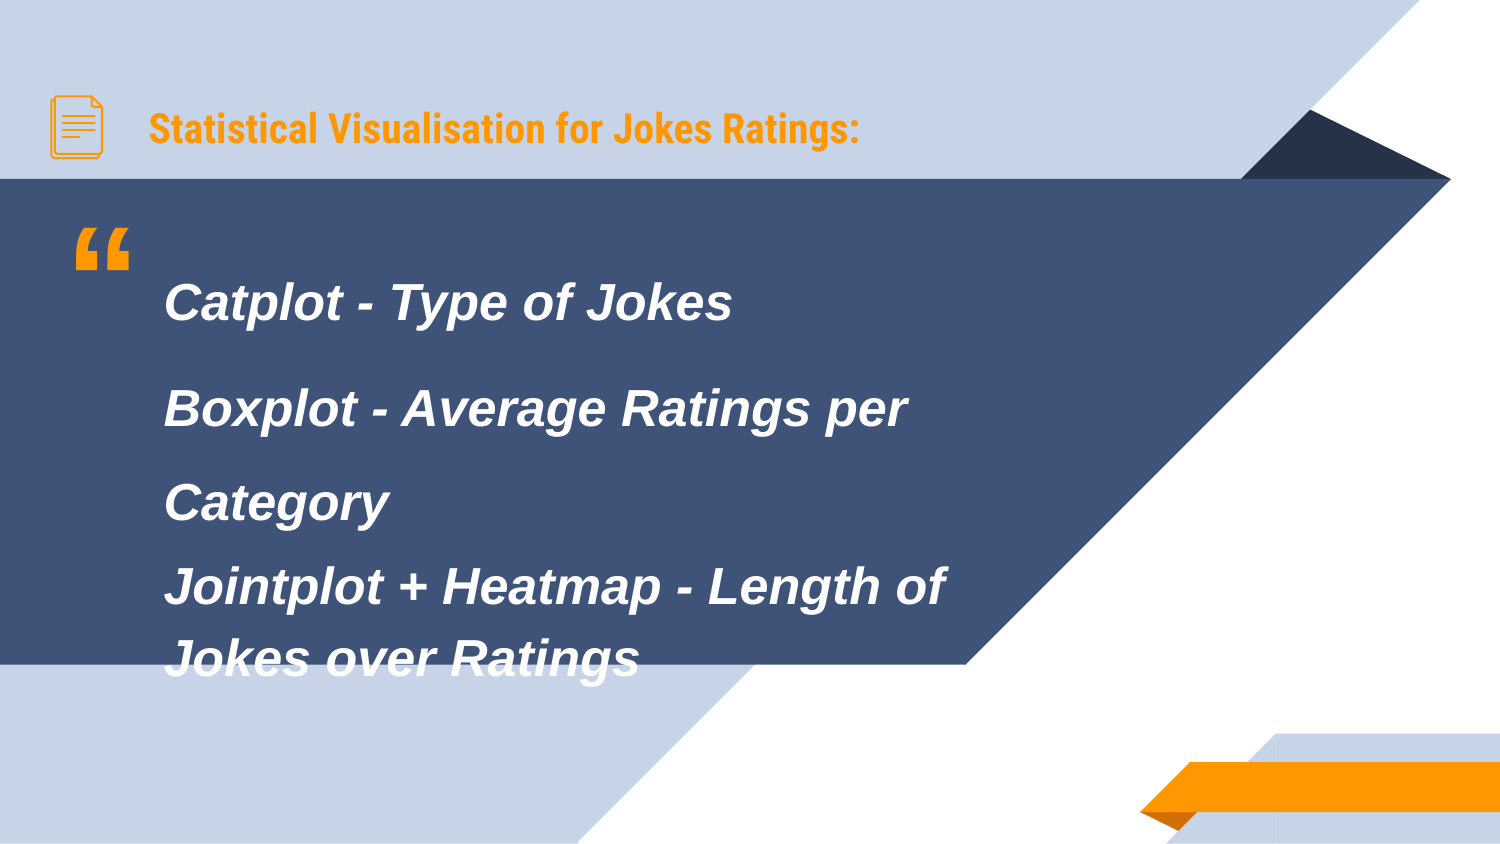

Statistical Visualisation for Jokes Ratings:

Catplot - Type of Jokes
Boxplot - Average Ratings per Category
Jointplot + Heatmap - Length of Jokes over Ratings